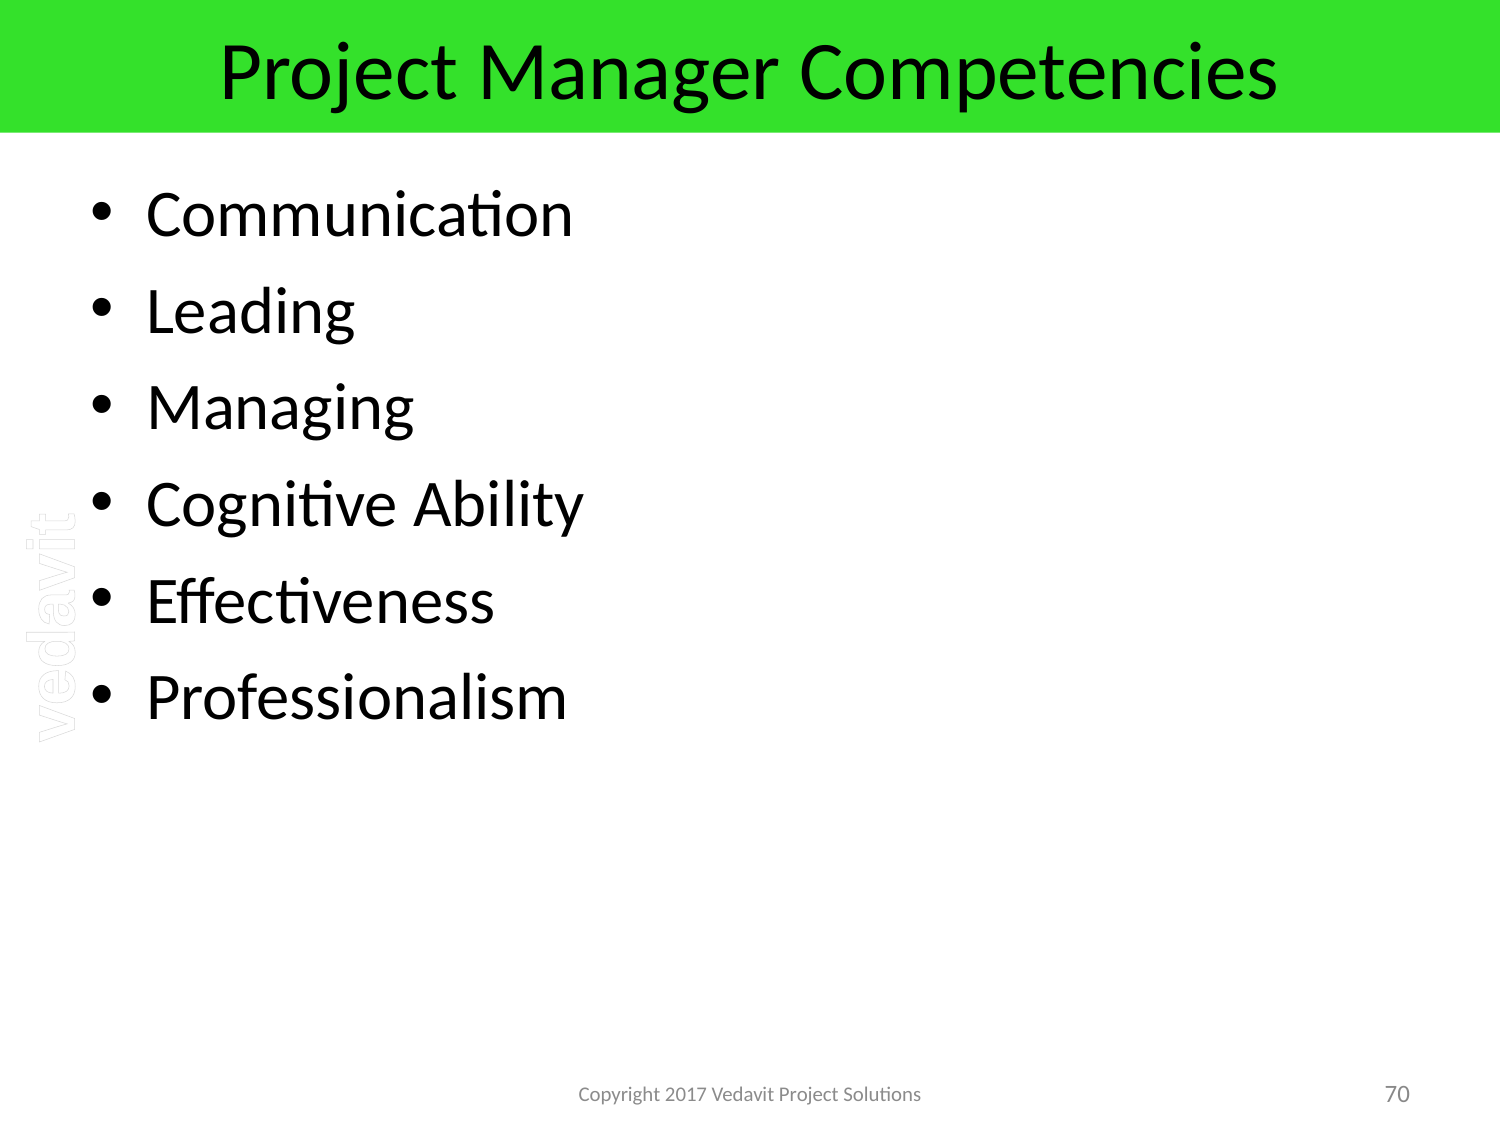

Personal Competence
# Project Manager Competencies

Communication
Leading
Managing
Cognitive Ability
Effectiveness
Professionalism

Copyright 2017 Vedavit Project Solutions
70